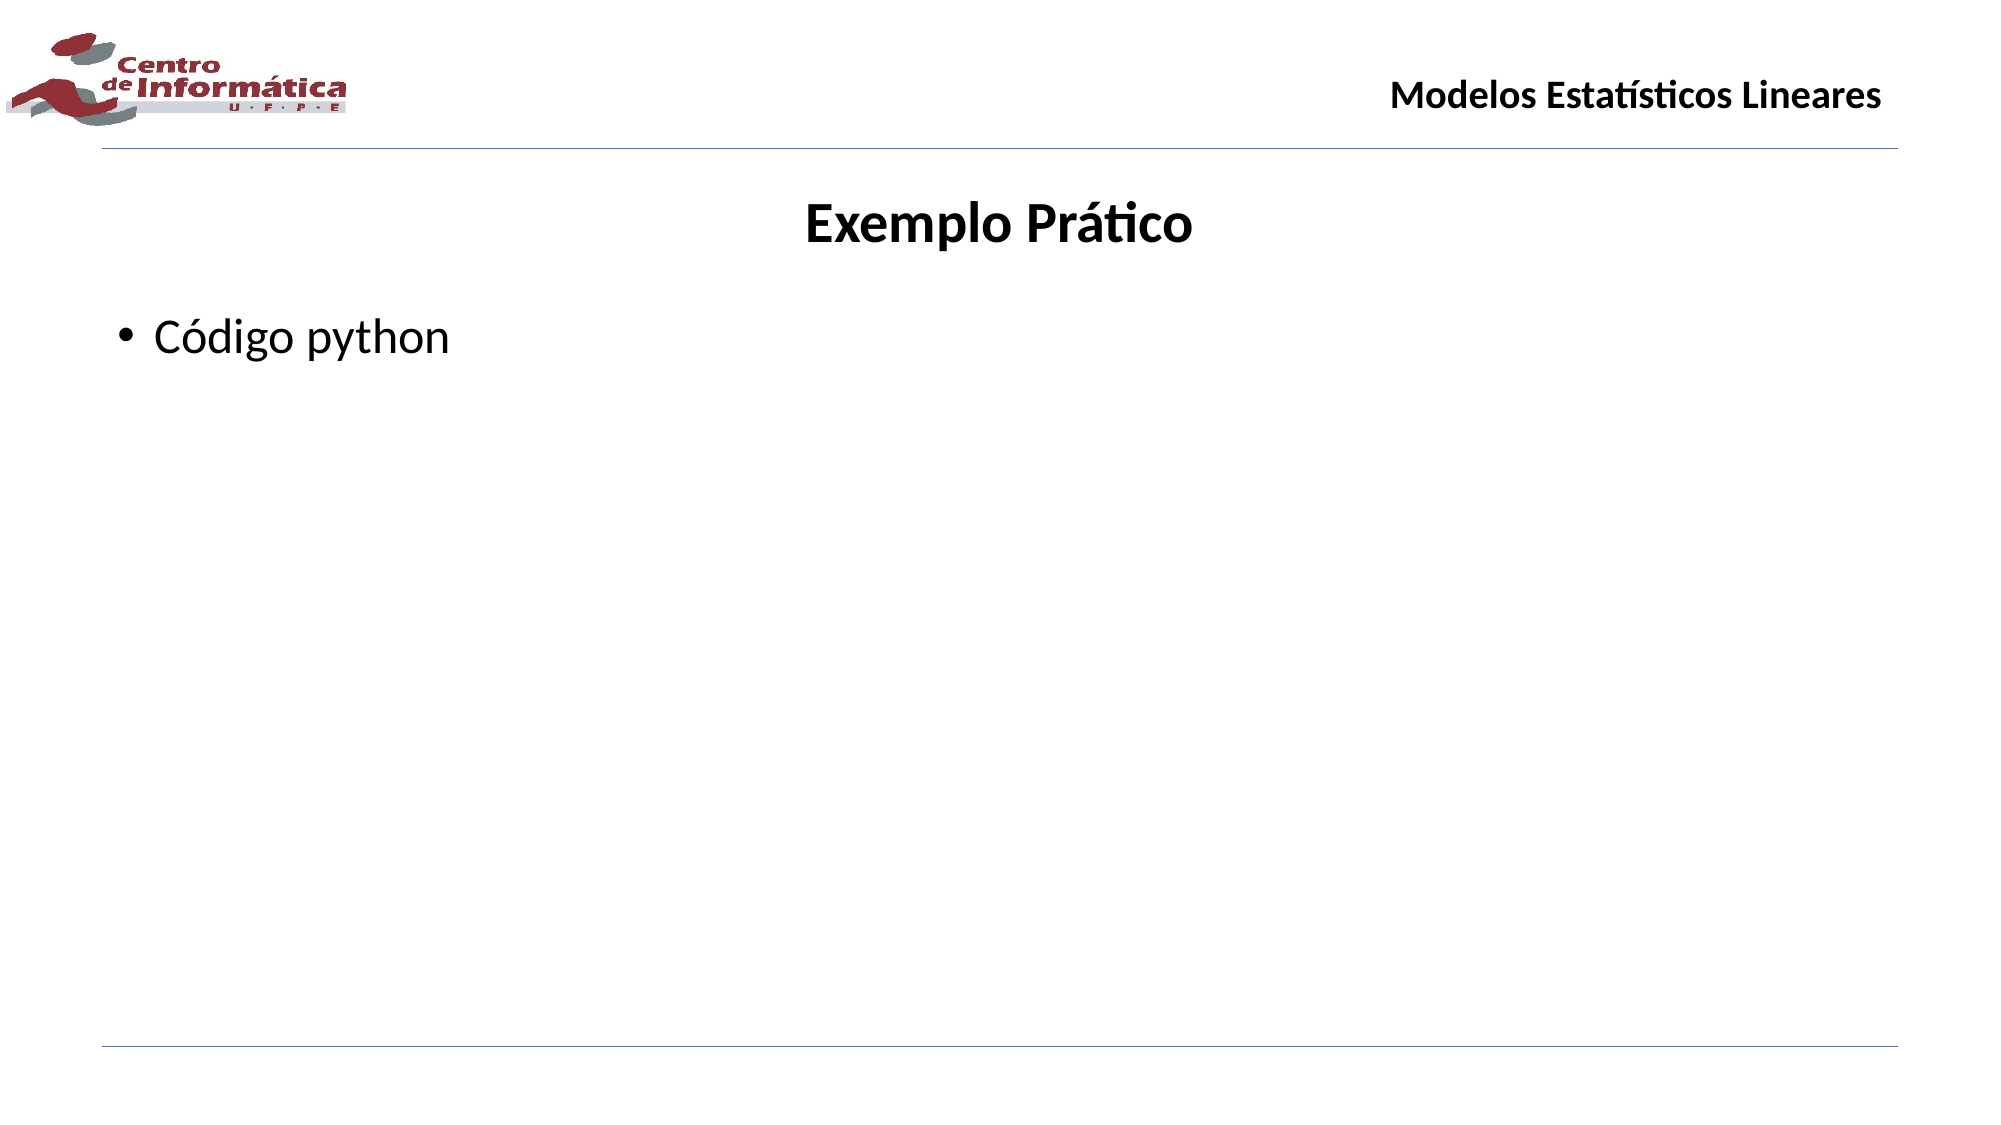

Modelos Estatísticos Lineares

Exemplo Prático
Código python